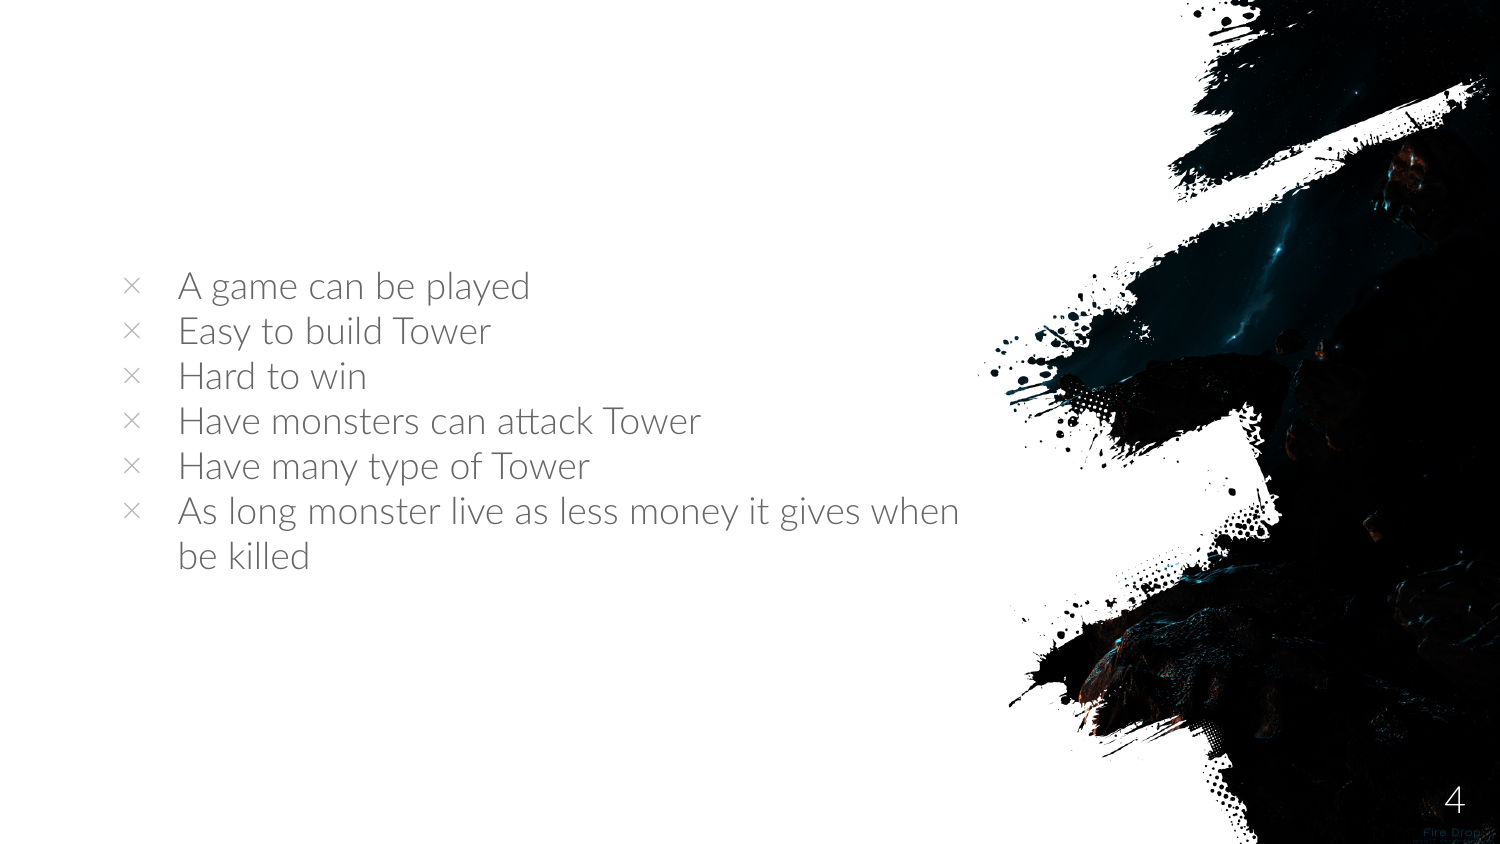

A game can be played
Easy to build Tower
Hard to win
Have monsters can attack Tower
Have many type of Tower
As long monster live as less money it gives when be killed
4